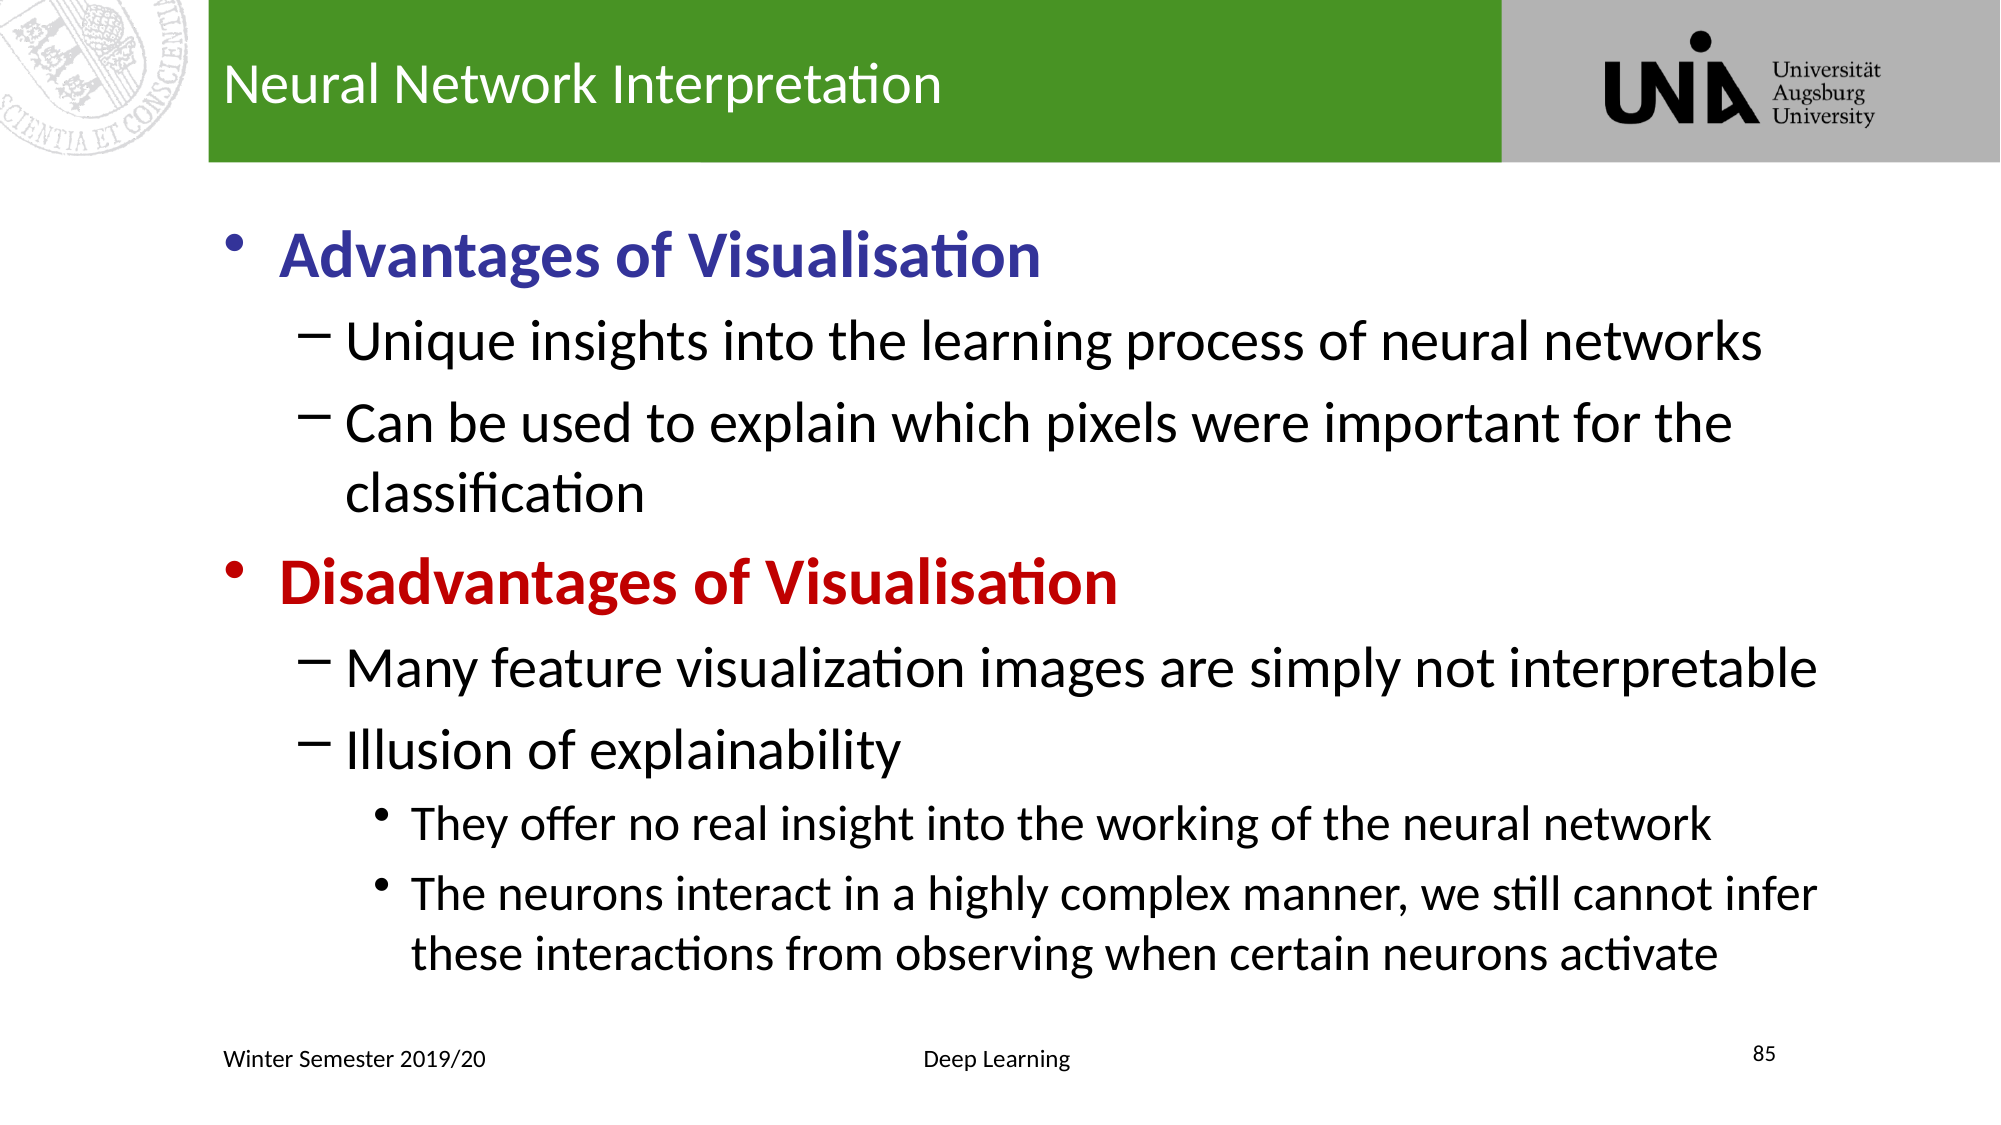

# Neural Network Interpretation
Advantages of Visualisation
Unique insights into the learning process of neural networks
Can be used to explain which pixels were important for the classification
Disadvantages of Visualisation
Many feature visualization images are simply not interpretable
Illusion of explainability
They offer no real insight into the working of the neural network
The neurons interact in a highly complex manner, we still cannot infer these interactions from observing when certain neurons activate

85